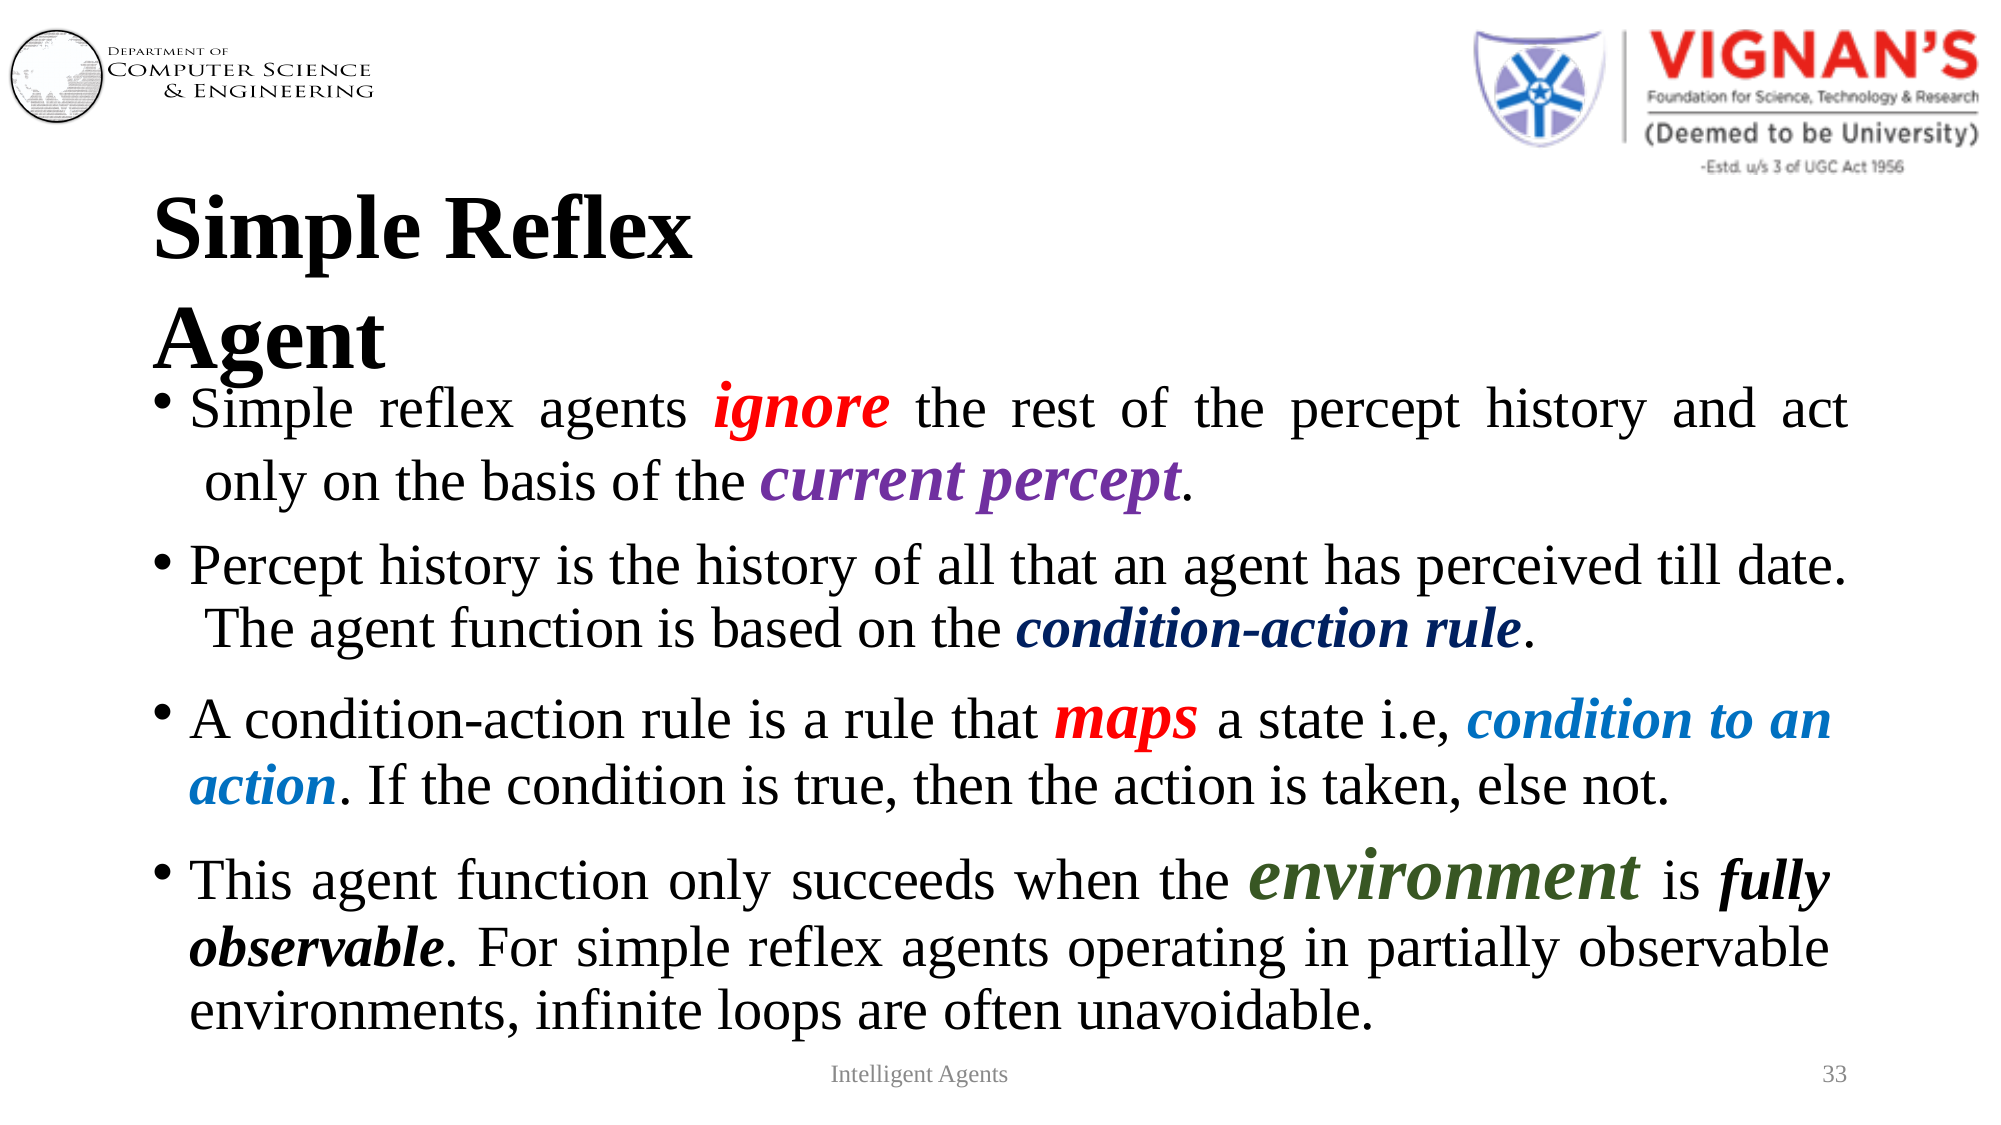

# Simple Reflex Agent
Simple reflex agents ignore the rest of the percept history and act  only on the basis of the current percept.
Percept history is the history of all that an agent has perceived till date.  The agent function is based on the condition-action rule.
A condition-action rule is a rule that maps a state i.e, condition to an  action. If the condition is true, then the action is taken, else not.
This agent function only succeeds when the environment is fully  observable. For simple reflex agents operating in partially observable  environments, infinite loops are often unavoidable.
Intelligent Agents
33